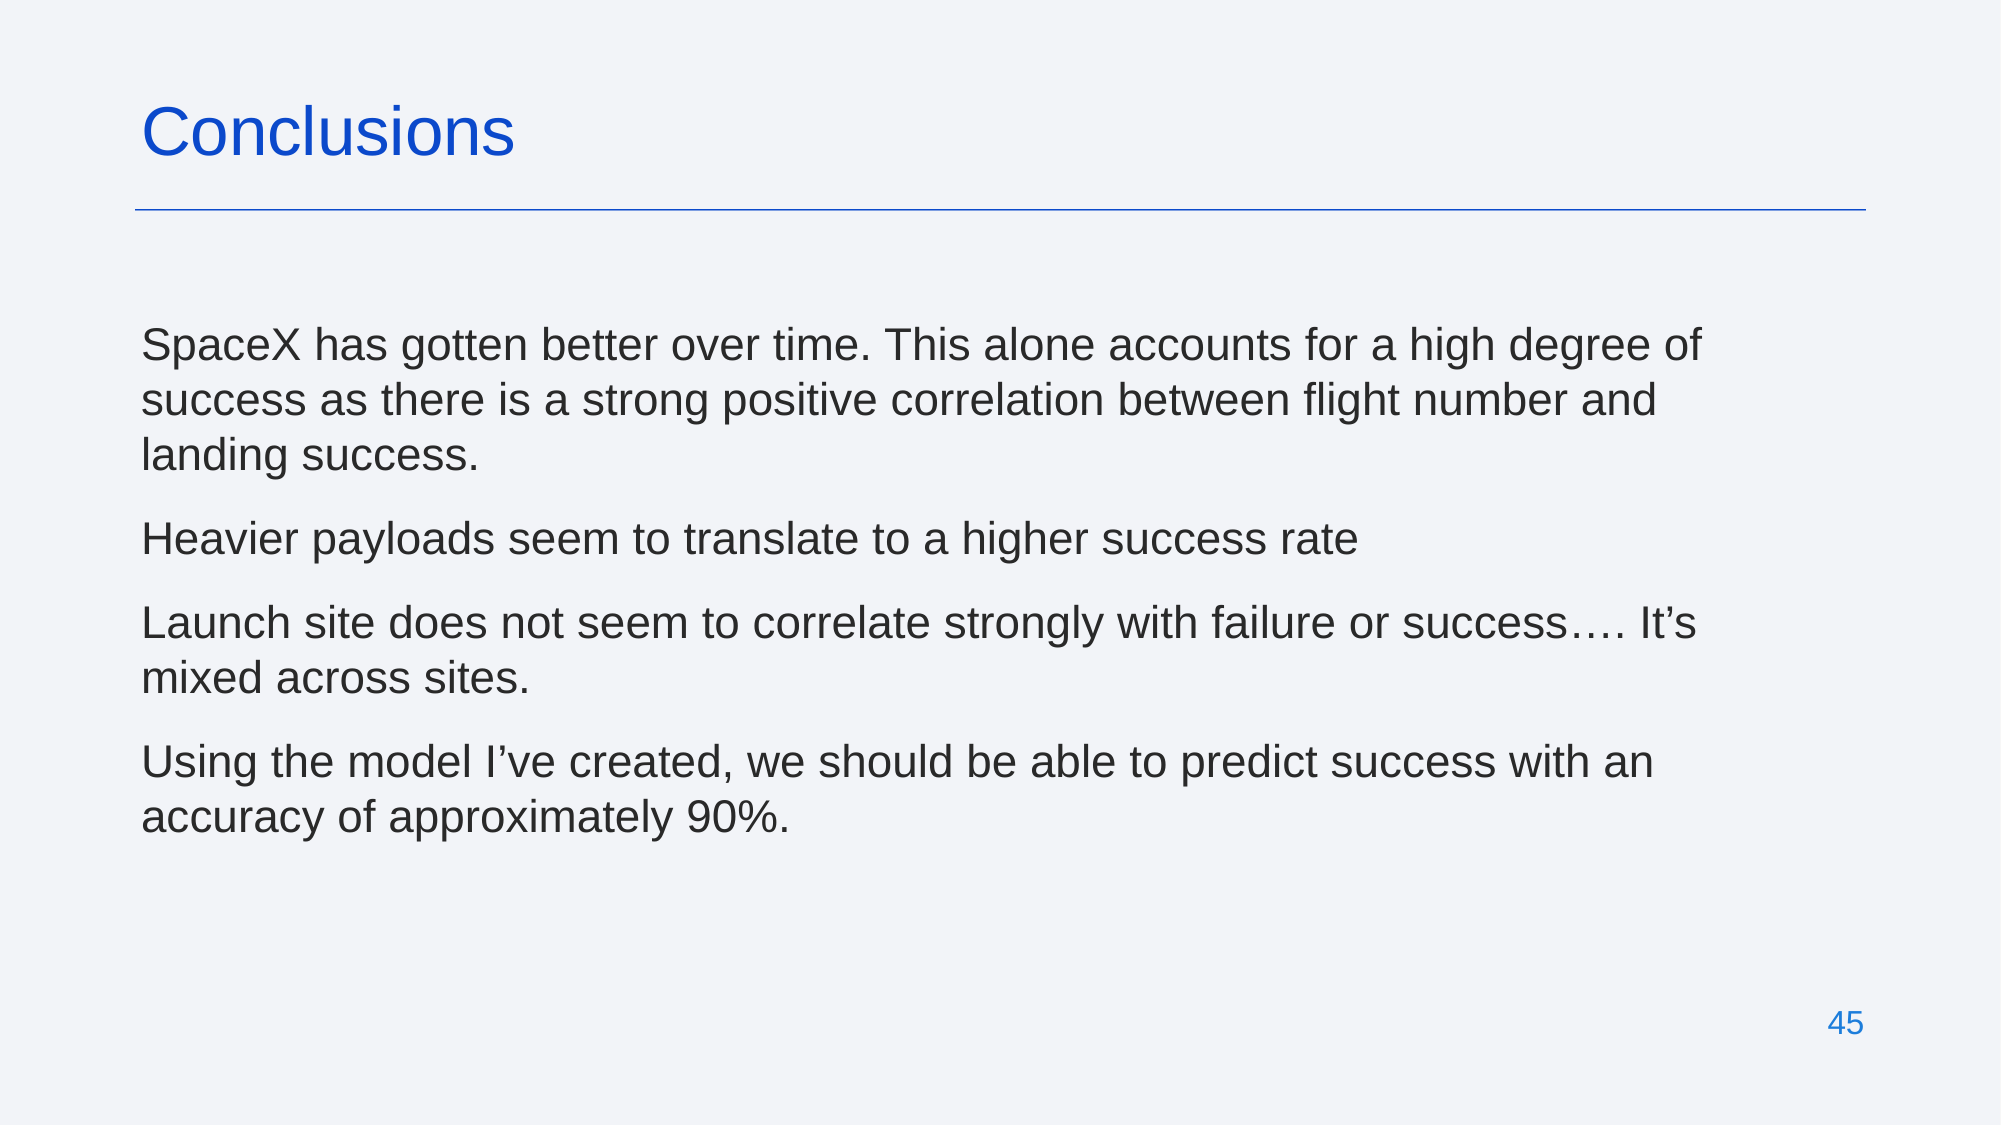

Conclusions
SpaceX has gotten better over time. This alone accounts for a high degree of success as there is a strong positive correlation between flight number and landing success.
Heavier payloads seem to translate to a higher success rate
Launch site does not seem to correlate strongly with failure or success…. It’s mixed across sites.
Using the model I’ve created, we should be able to predict success with an accuracy of approximately 90%.
45